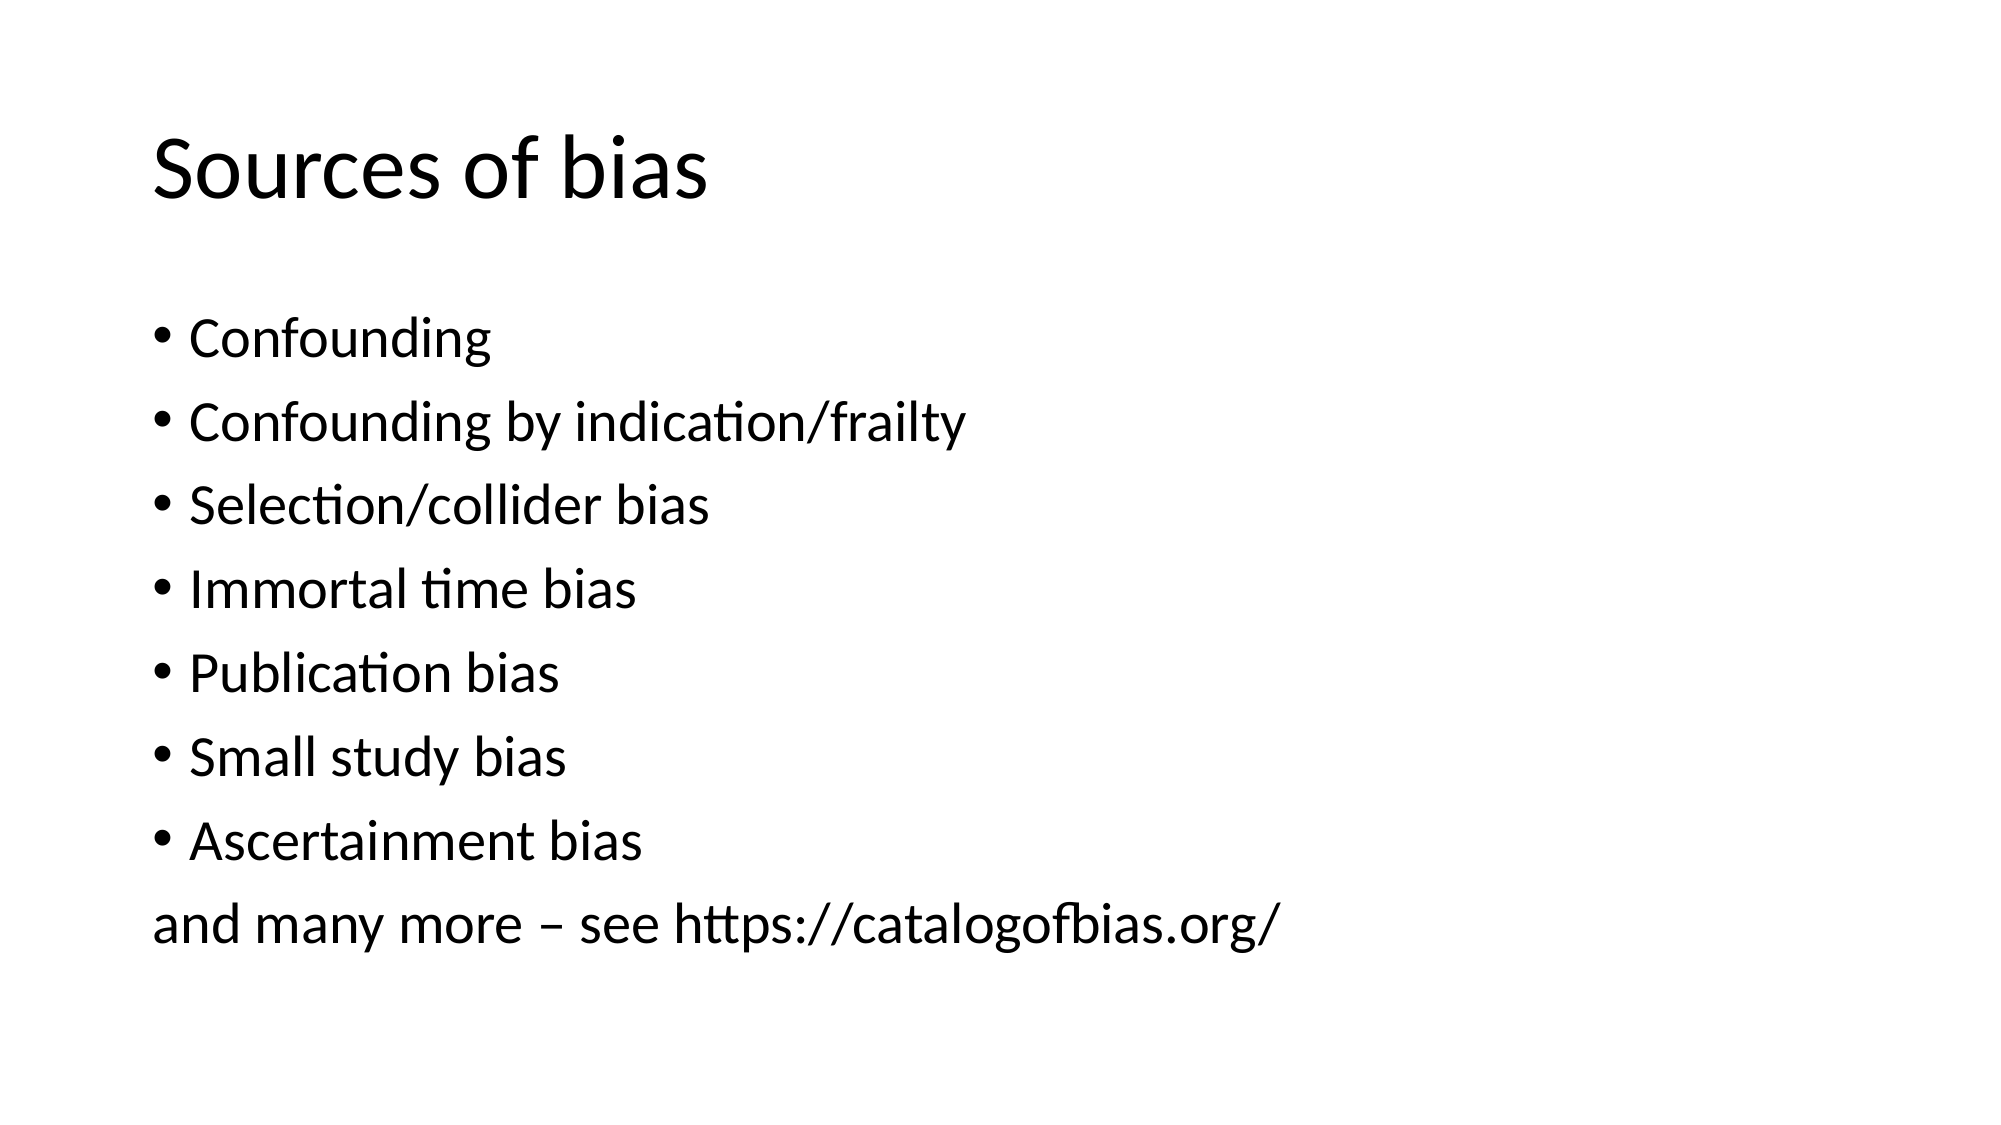

# Sources of bias
Confounding
Confounding by indication/frailty
Selection/collider bias
Immortal time bias
Publication bias
Small study bias
Ascertainment bias
and many more – see https://catalogofbias.org/